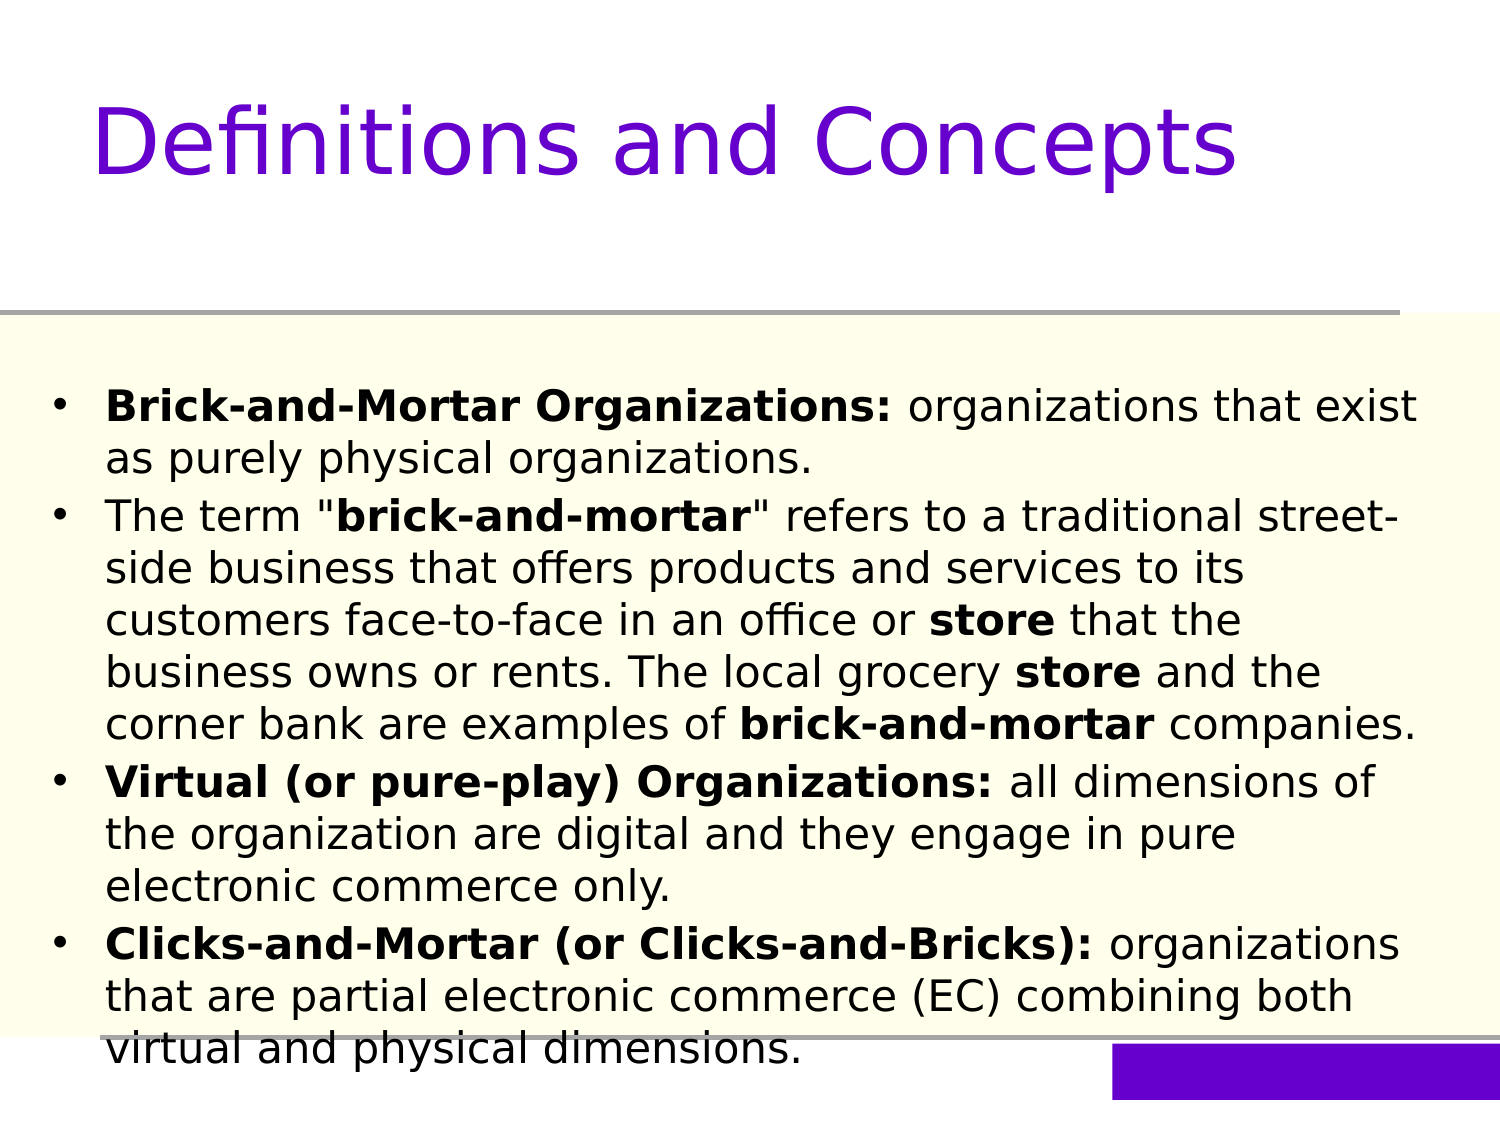

Definitions and Concepts

Brick-and-Mortar Organizations: organizations that exist as purely physical organizations.
The term "brick-and-mortar" refers to a traditional street-side business that offers products and services to its customers face-to-face in an office or store that the business owns or rents. The local grocery store and the corner bank are examples of brick-and-mortar companies.
Virtual (or pure-play) Organizations: all dimensions of the organization are digital and they engage in pure electronic commerce only.
Clicks-and-Mortar (or Clicks-and-Bricks): organizations that are partial electronic commerce (EC) combining both virtual and physical dimensions.